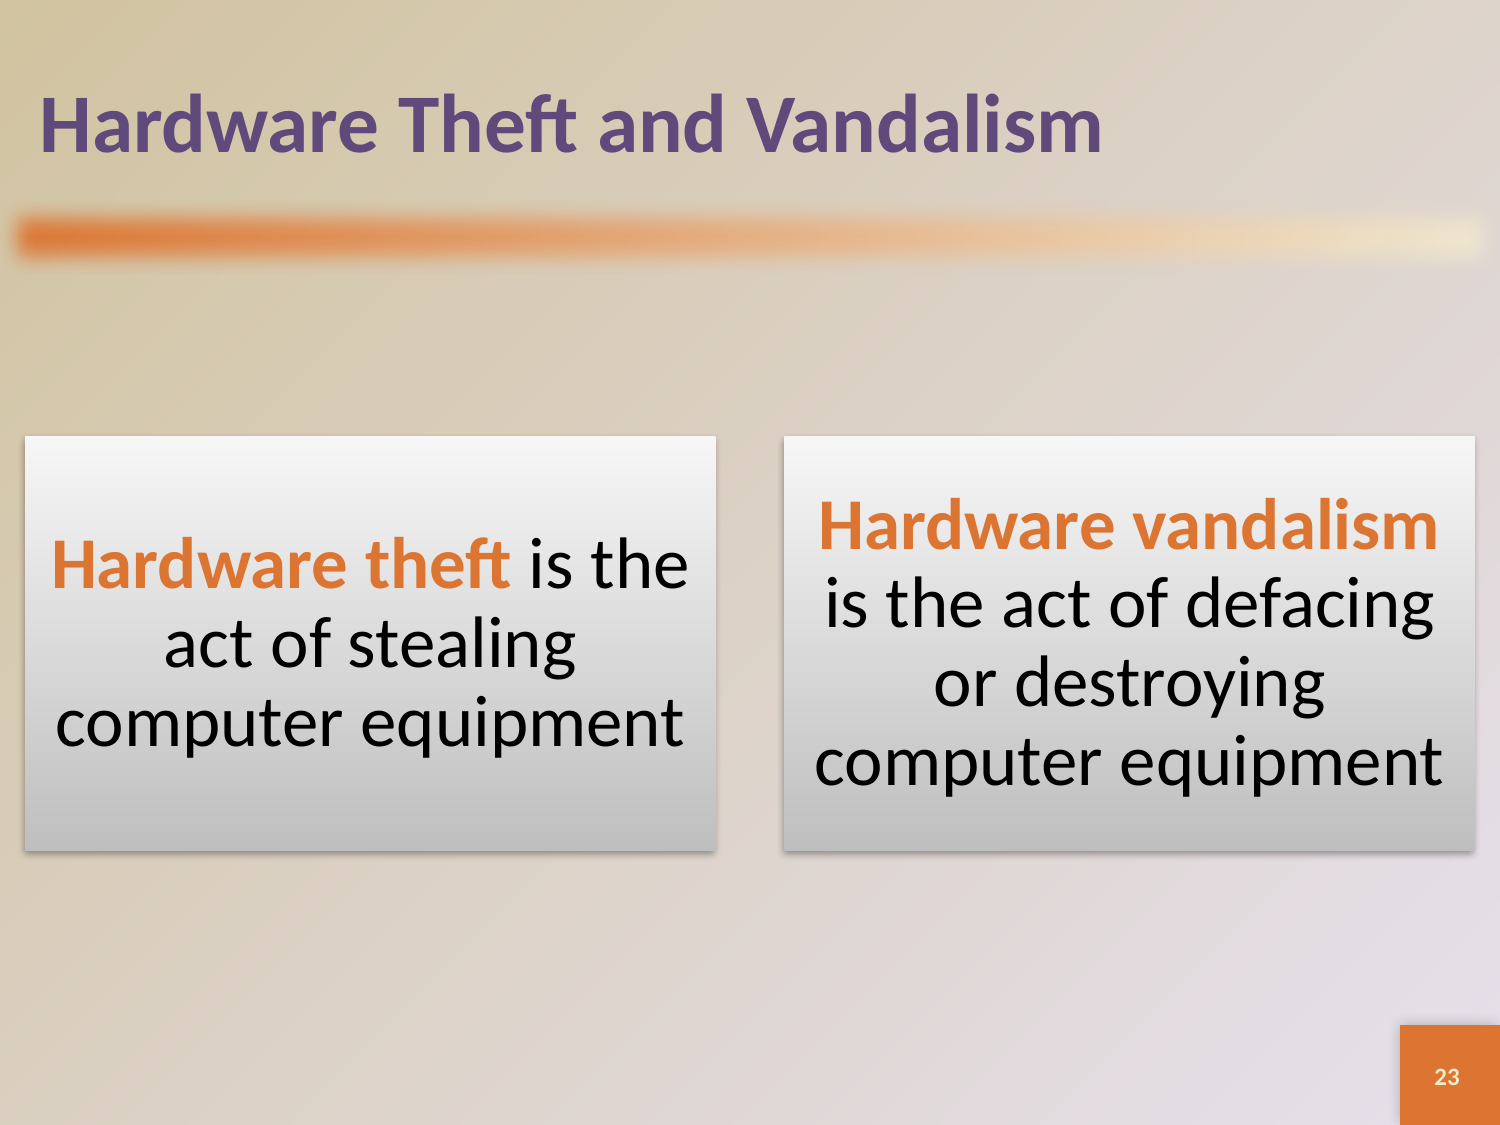

# Hardware Theft and Vandalism
Hardware theft is the act of stealing computer equipment
Hardware vandalism is the act of defacing or destroying computer equipment
23